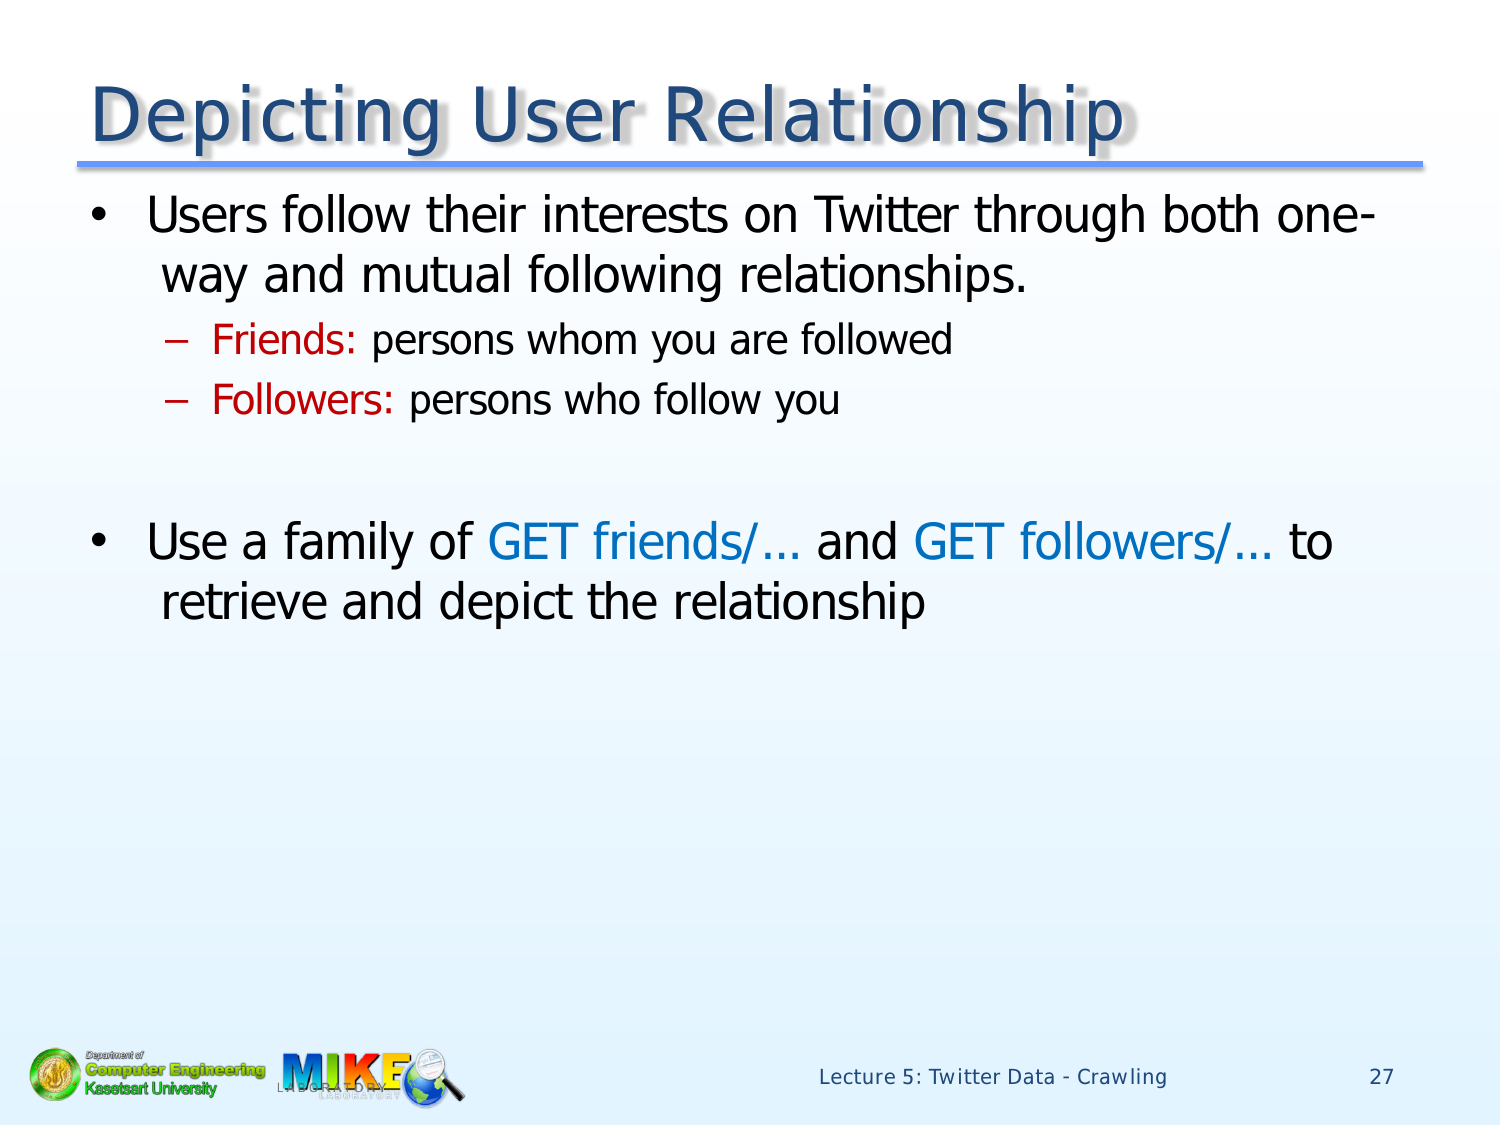

# Depicting User Relationship
Users follow their interests on Twitter through both one-  way and mutual following relationships.
Friends: persons whom you are followed
Followers: persons who follow you

Use a family of GET friends/… and GET followers/… to  retrieve and depict the relationship
Lecture 5: Twitter Data - Crawling
27